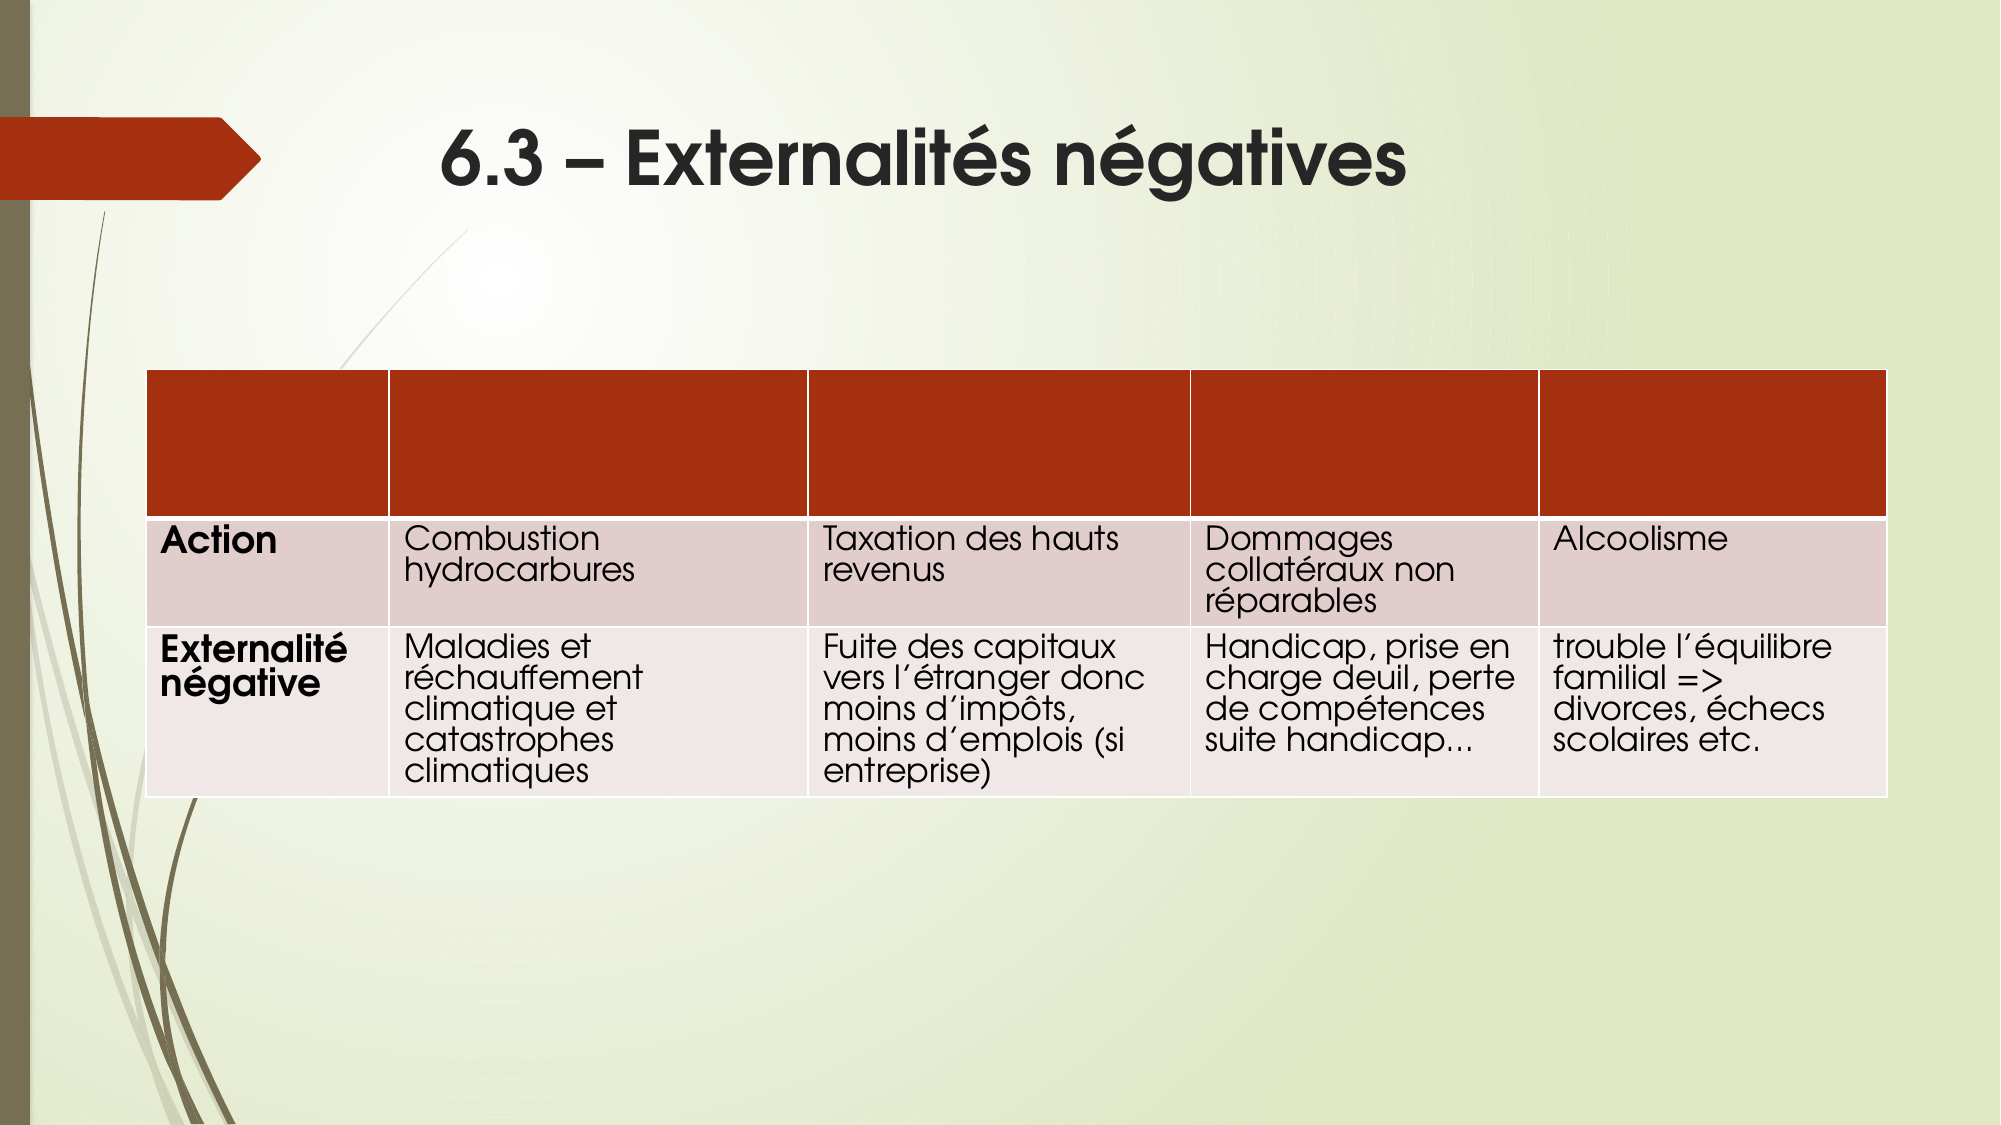

# 6.3 – Externalités négatives

|  |  |  |  |  |
| --- | --- | --- | --- | --- |
| Action | Combustion hydrocarbures | Taxation des hauts revenus | Dommages collatéraux non réparables | Alcoolisme |
| Externalité négative | Maladies et réchauffement climatique et catastrophes climatiques | Fuite des capitaux vers l’étranger donc moins d’impôts, moins d’emplois (si entreprise) | Handicap, prise en charge deuil, perte de compétences suite handicap… | trouble l’équilibre familial => divorces, échecs scolaires etc. |